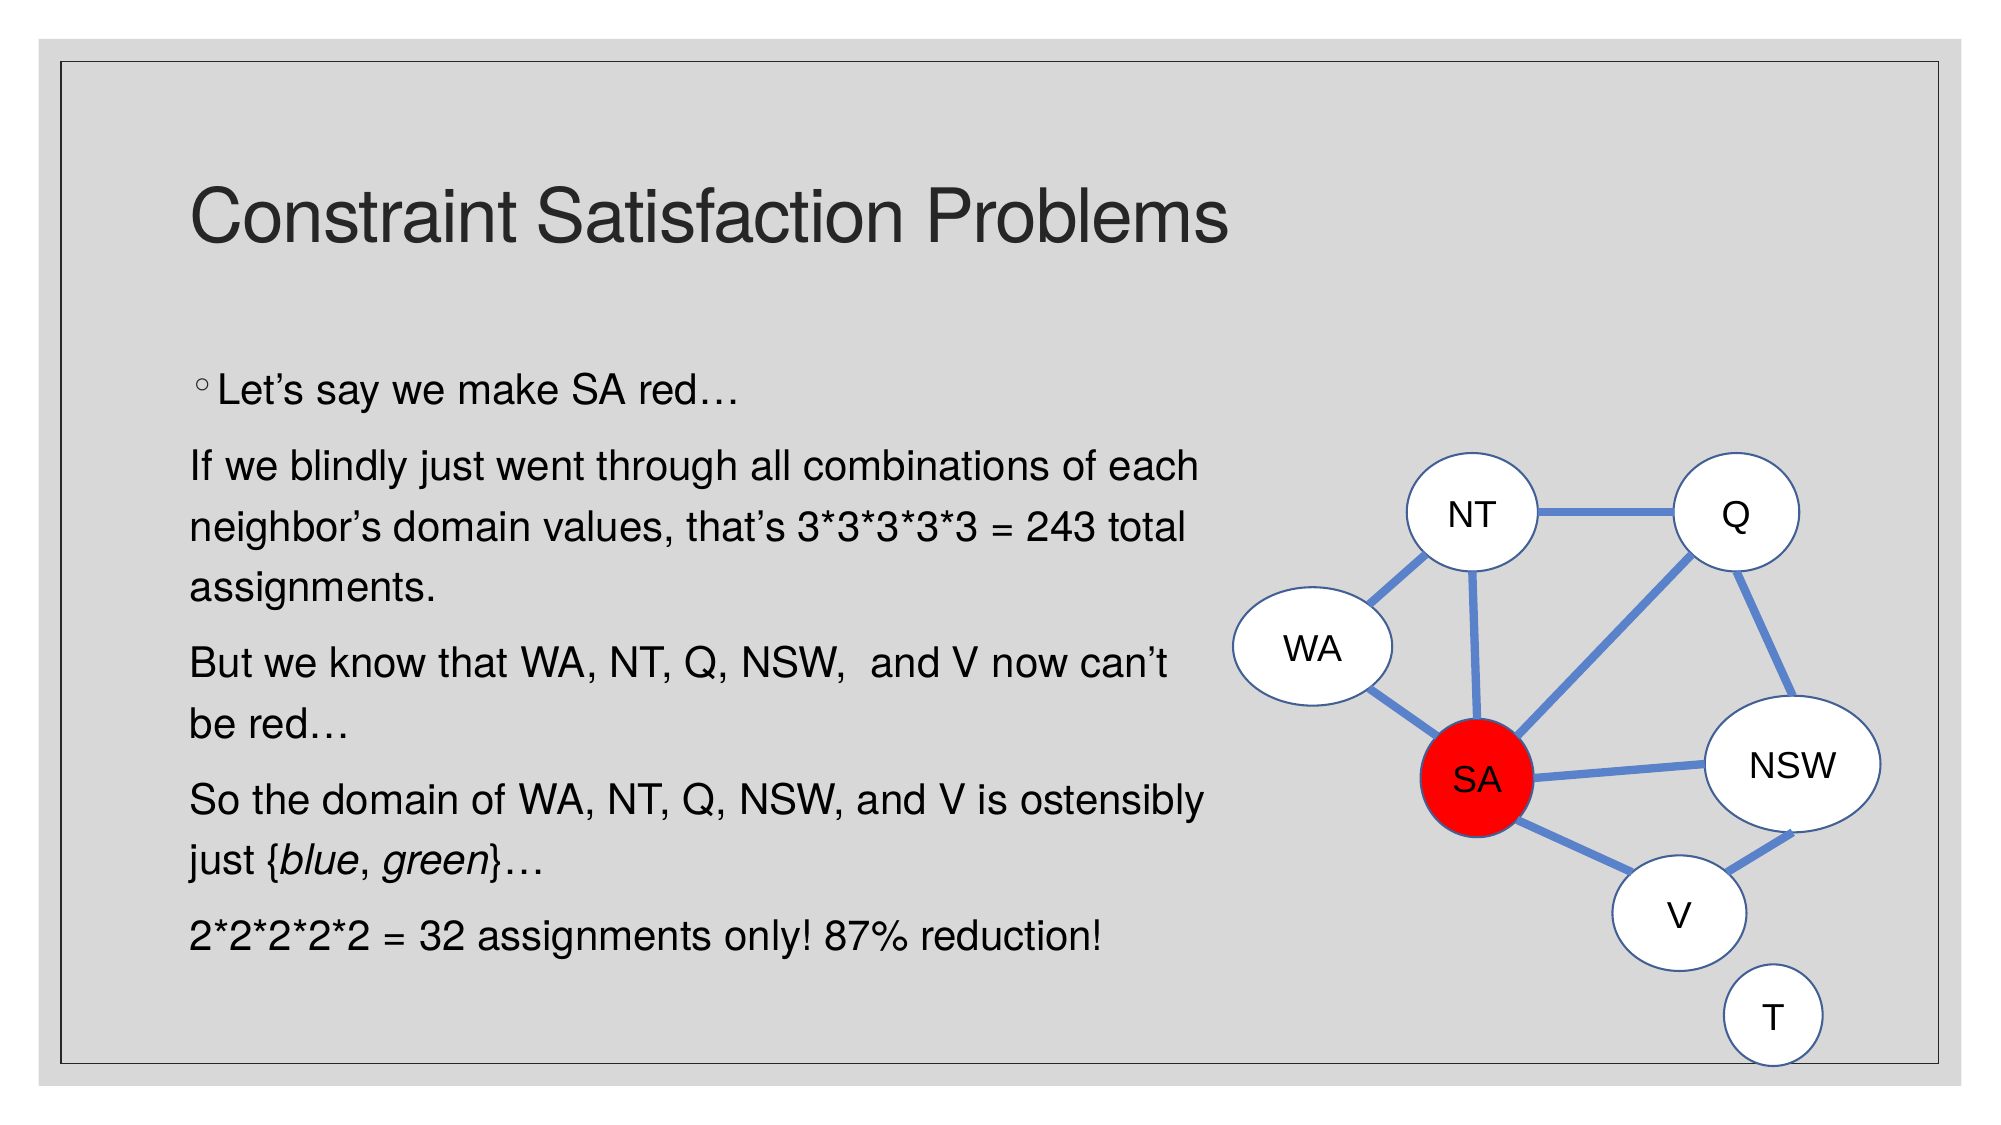

# Constraint Satisfaction Problems
Let’s say we make SA red…
If we blindly just went through all combinations of each neighbor’s domain values, that’s 3*3*3*3*3 = 243 total assignments.
But we know that WA, NT, Q, NSW,  and V now can’t be red…
So the domain of WA, NT, Q, NSW, and V is ostensibly just {blue, green}…
2*2*2*2*2 = 32 assignments only! 87% reduction!
NT
Q
WA
NSW
SA
V
T